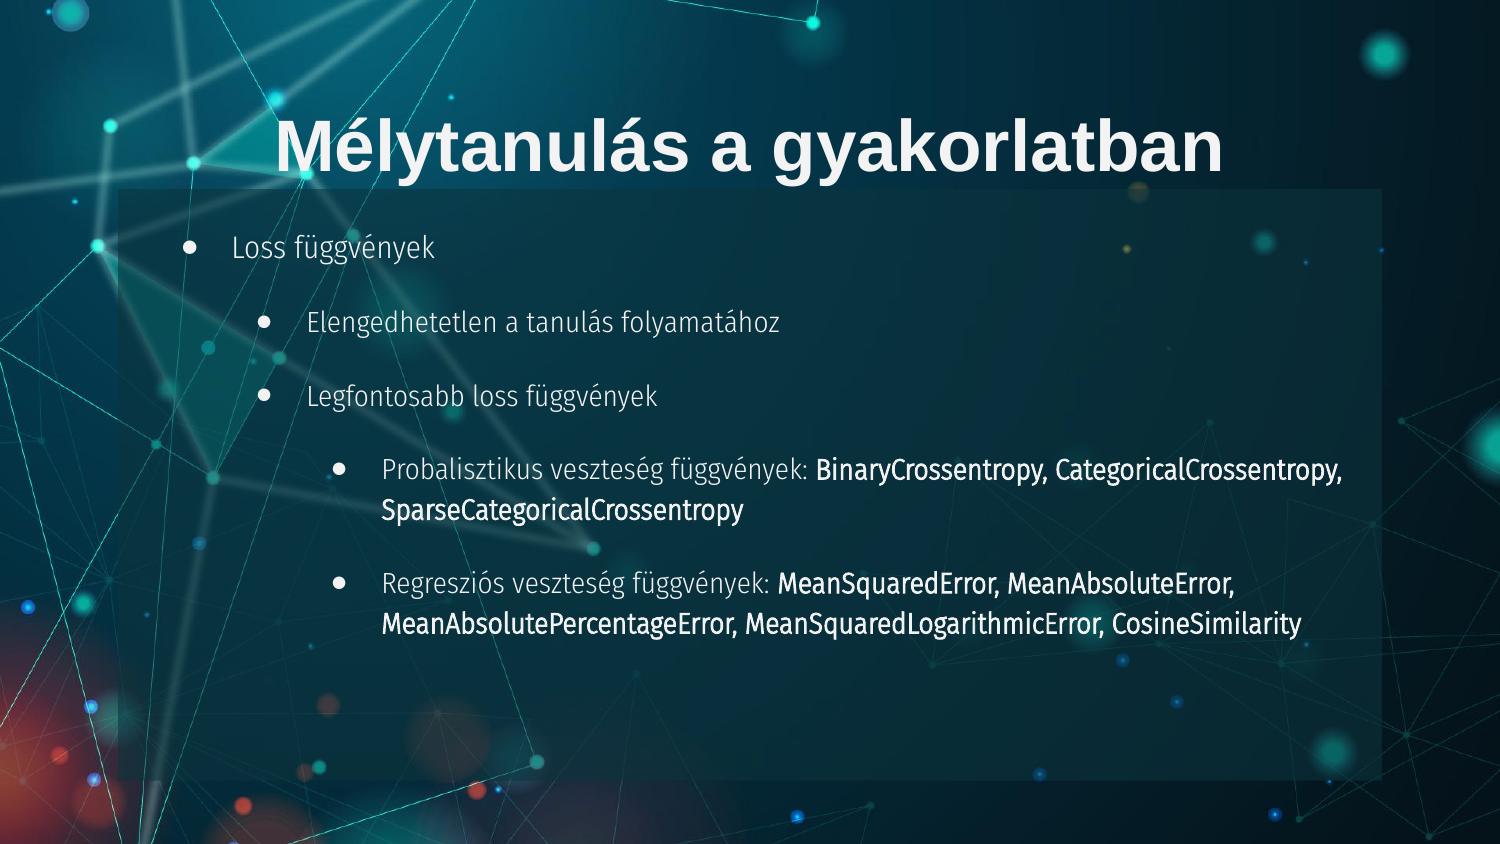

# Mélytanulás a gyakorlatban
Loss függvények
Elengedhetetlen a tanulás folyamatához
Legfontosabb loss függvények
Probalisztikus veszteség függvények: BinaryCrossentropy, CategoricalCrossentropy, SparseCategoricalCrossentropy
Regresziós veszteség függvények: MeanSquaredError, MeanAbsoluteError, MeanAbsolutePercentageError, MeanSquaredLogarithmicError, CosineSimilarity